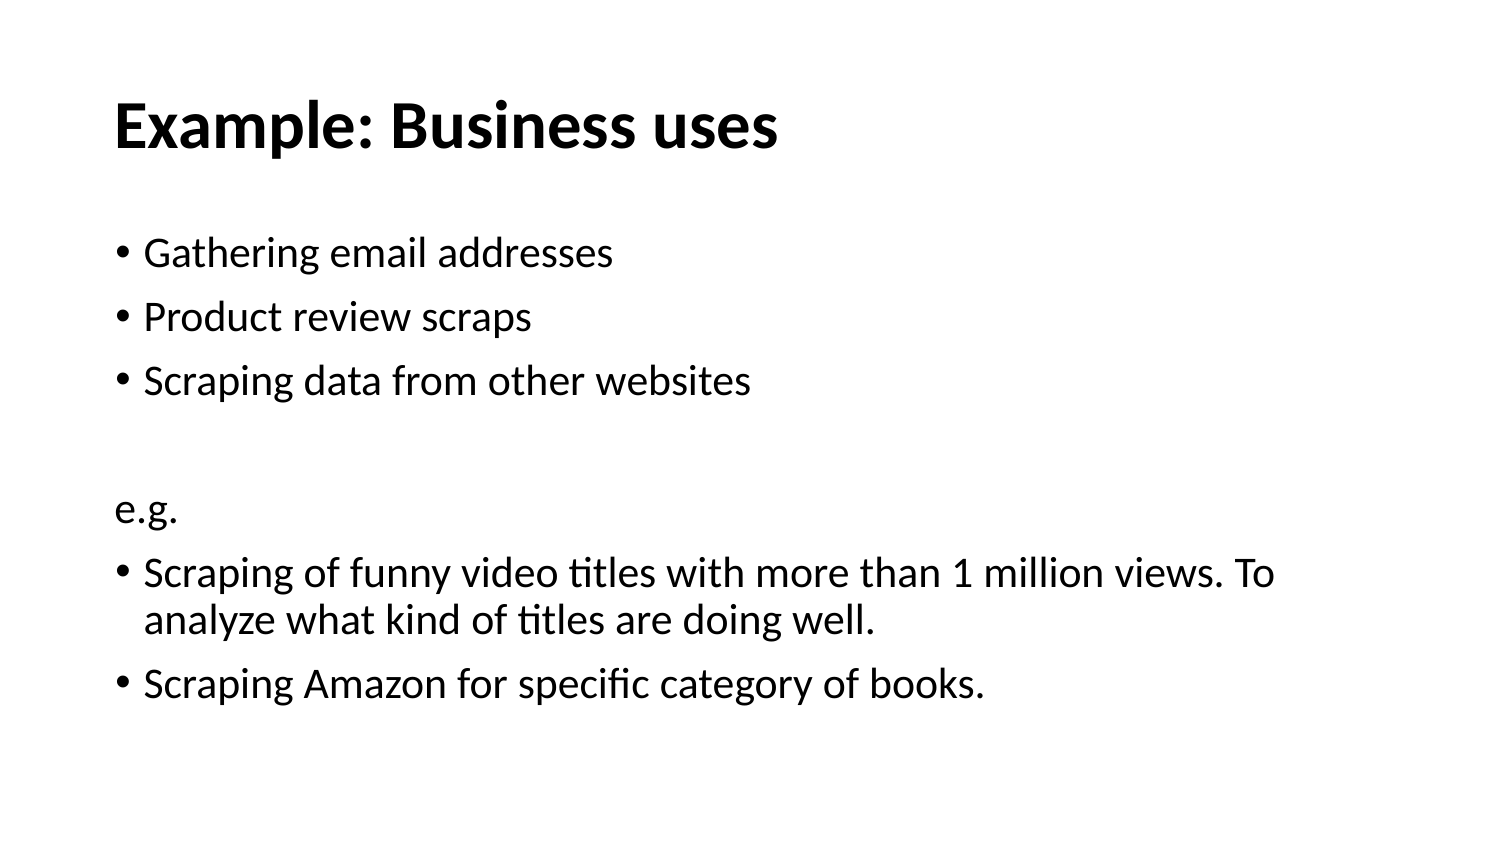

# Example: Business uses
Gathering email addresses
Product review scraps
Scraping data from other websites

e.g.
Scraping of funny video titles with more than 1 million views. To analyze what kind of titles are doing well.
Scraping Amazon for specific category of books.